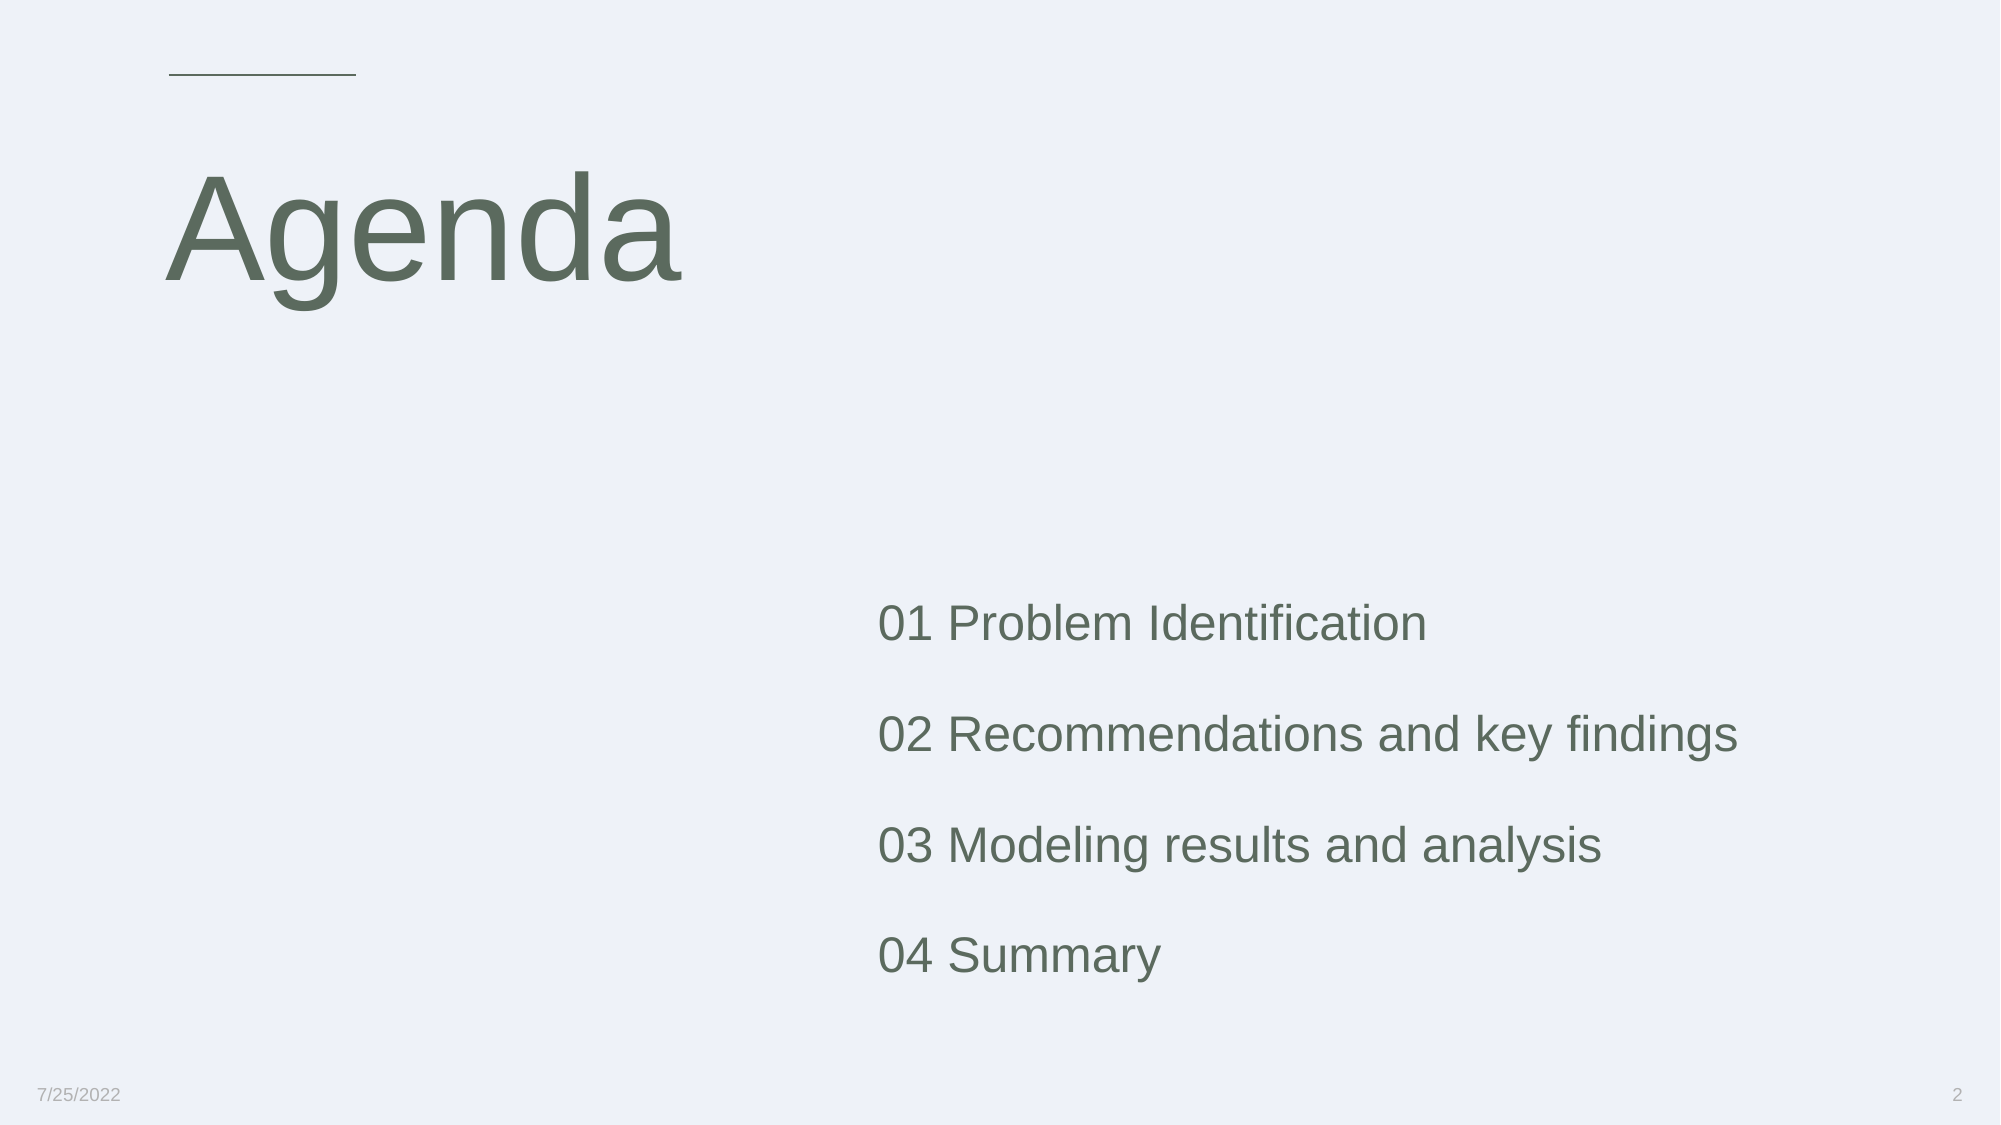

# Agenda
01 Problem Identification
02 Recommendations and key findings
03 Modeling results and analysis
04 Summary
7/25/2022
2